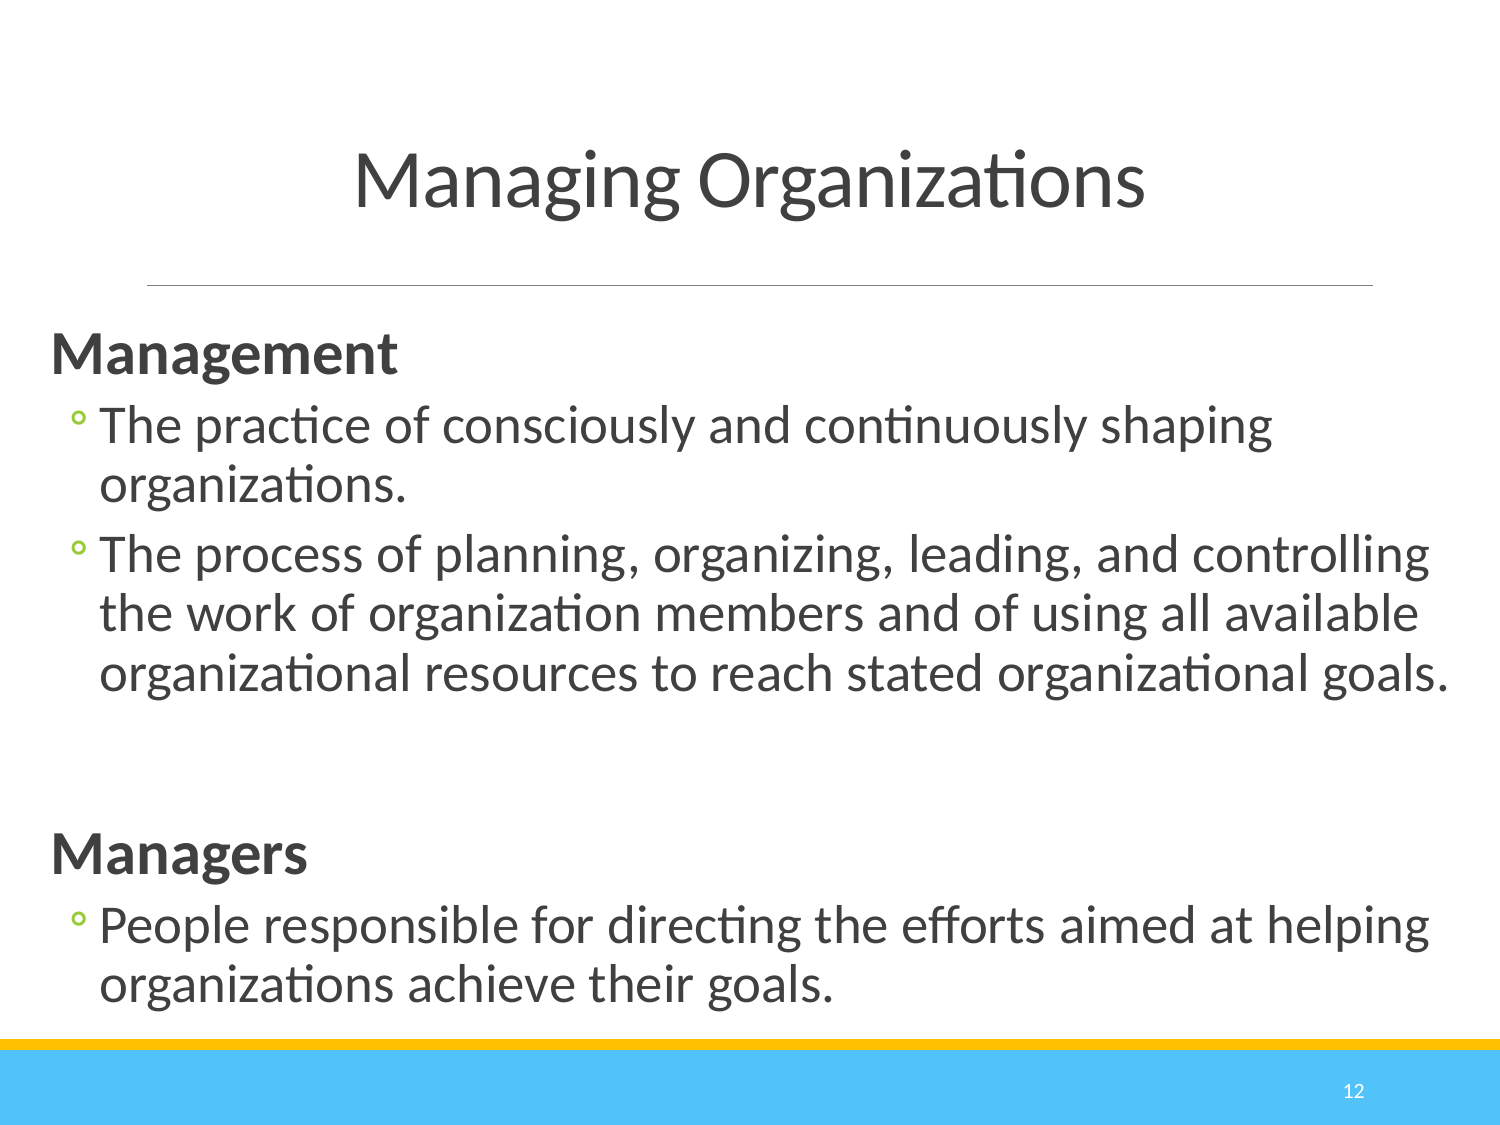

# Managing Organizations
Management
The practice of consciously and continuously shaping organizations.
The process of planning, organizing, leading, and controlling the work of organization members and of using all available organizational resources to reach stated organizational goals.

Managers
People responsible for directing the efforts aimed at helping organizations achieve their goals.
12